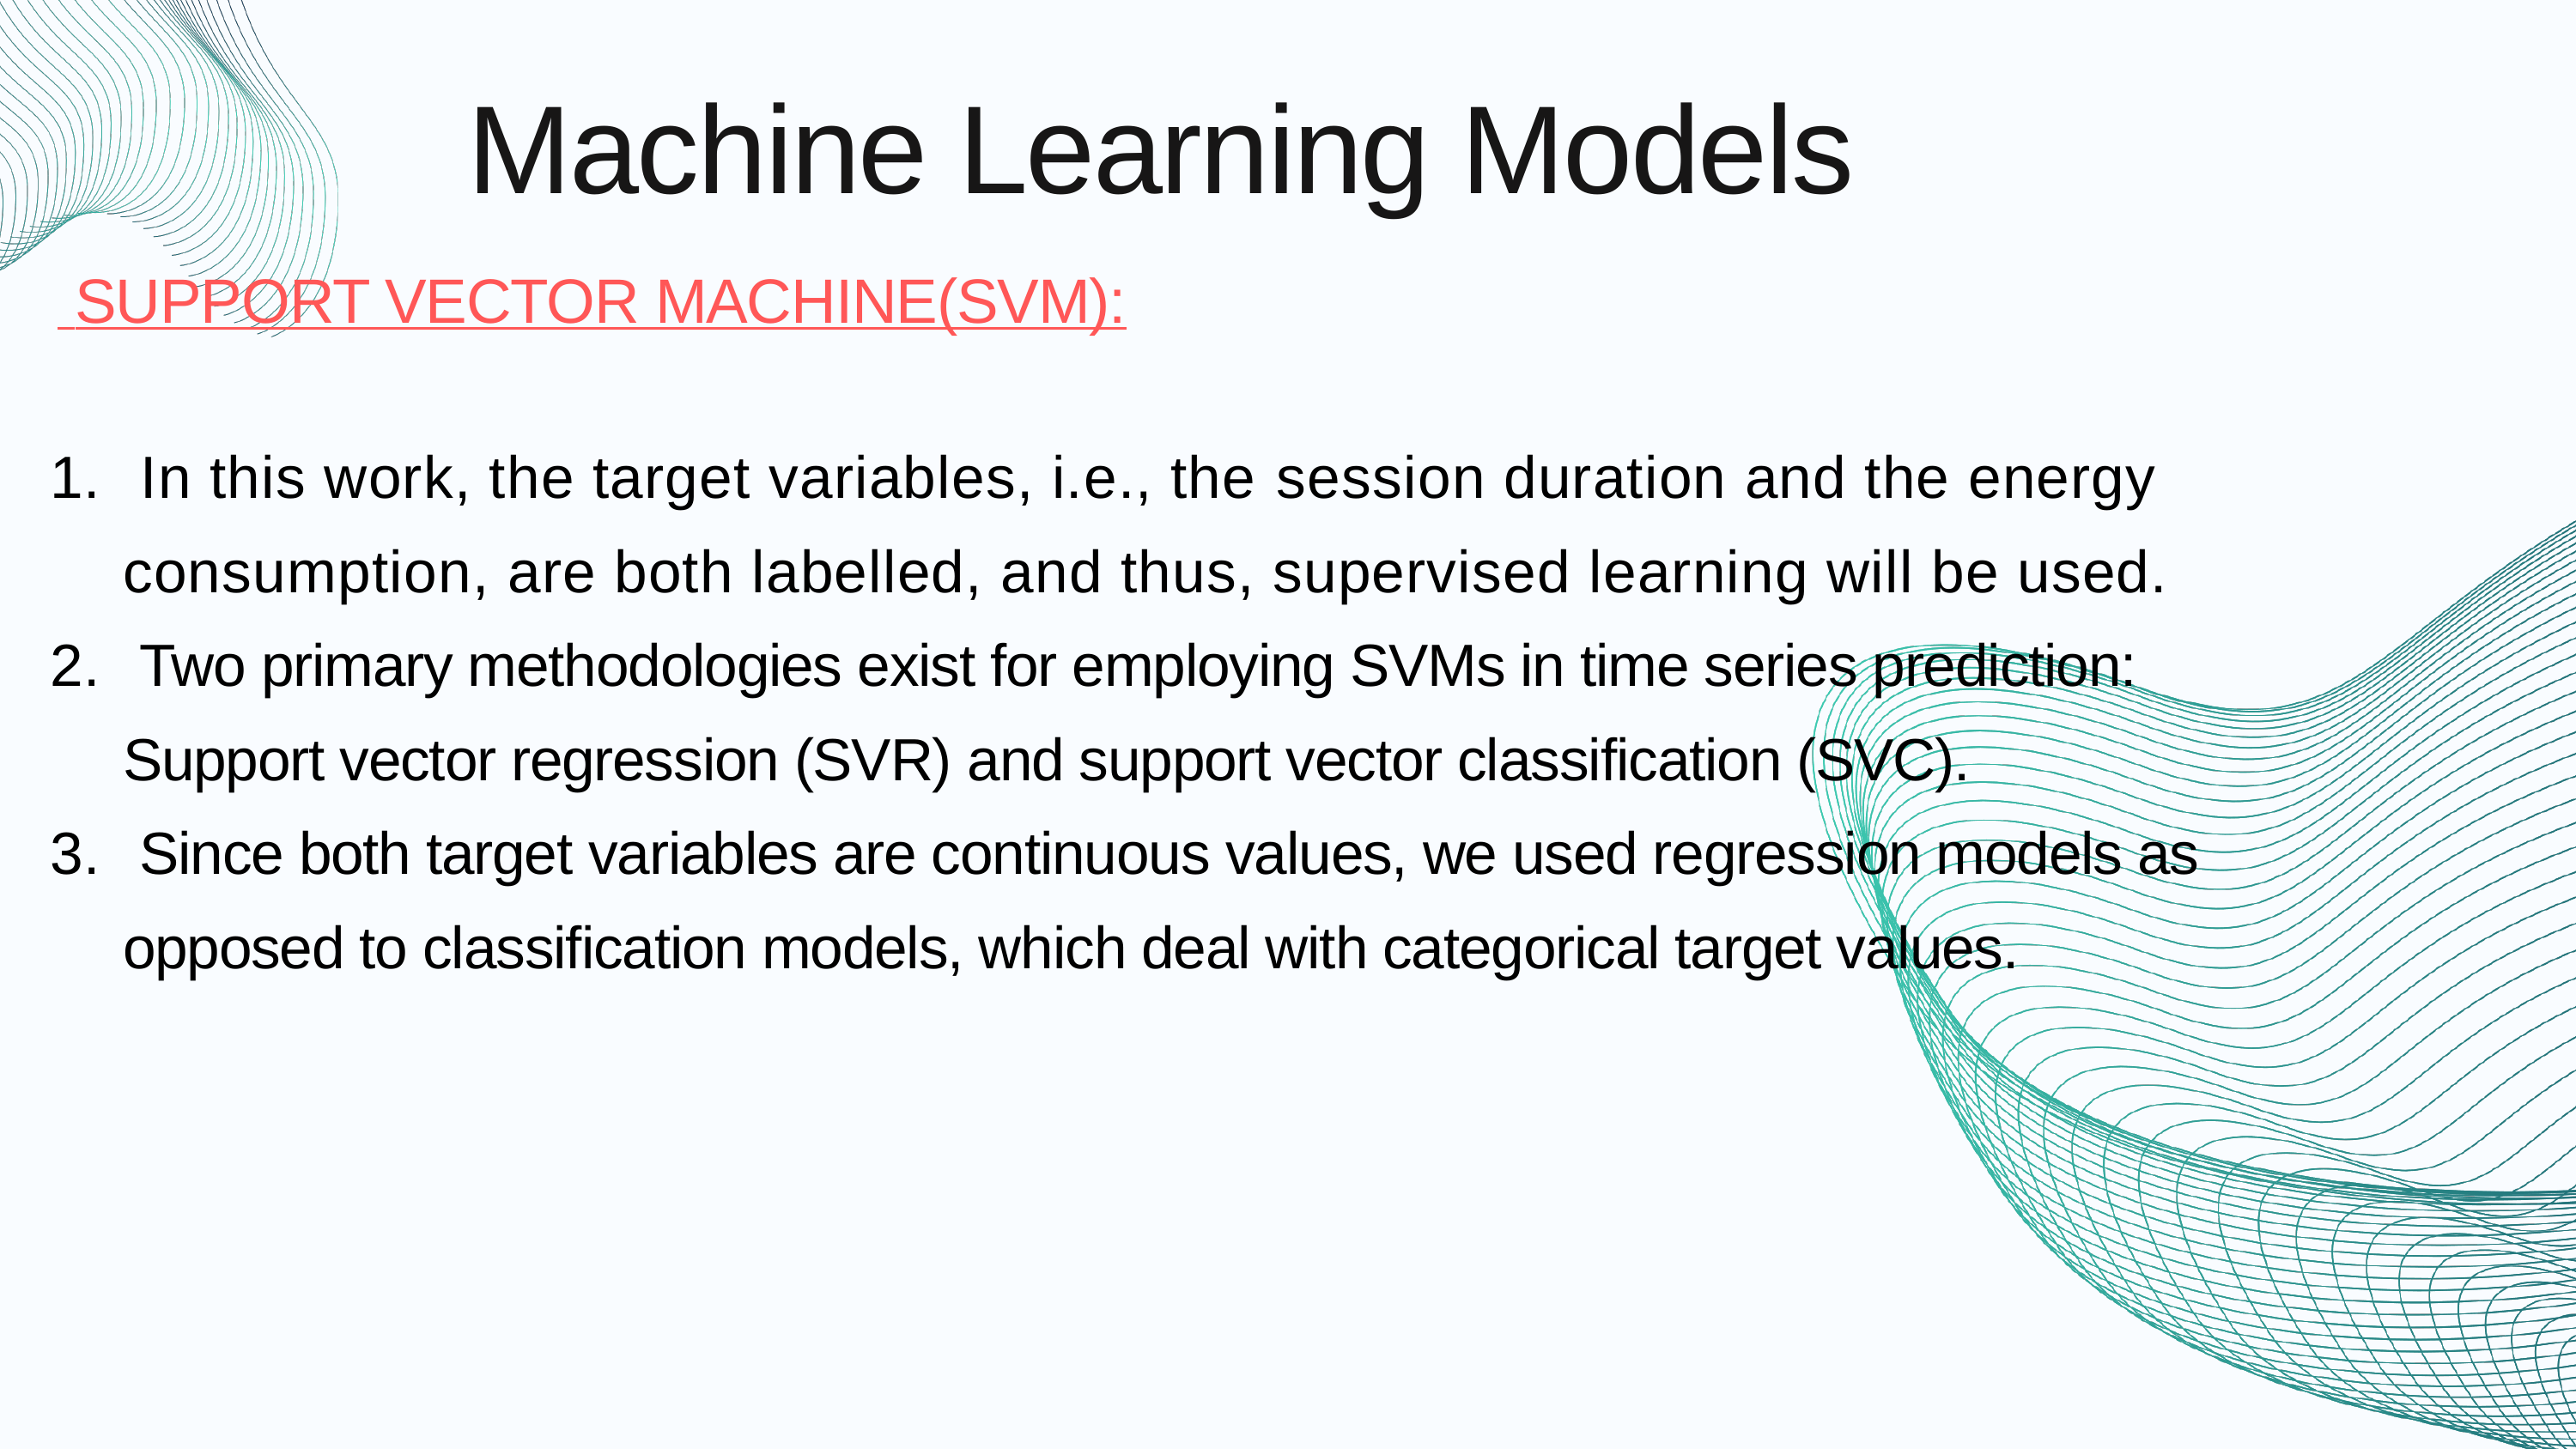

Machine Learning Models
 SUPPORT VECTOR MACHINE(SVM):

 In this work, the target variables, i.e., the session duration and the energy consumption, are both labelled, and thus, supervised learning will be used.
 Two primary methodologies exist for employing SVMs in time series prediction: Support vector regression (SVR) and support vector classification (SVC).
 Since both target variables are continuous values, we used regression models as opposed to classification models, which deal with categorical target values.